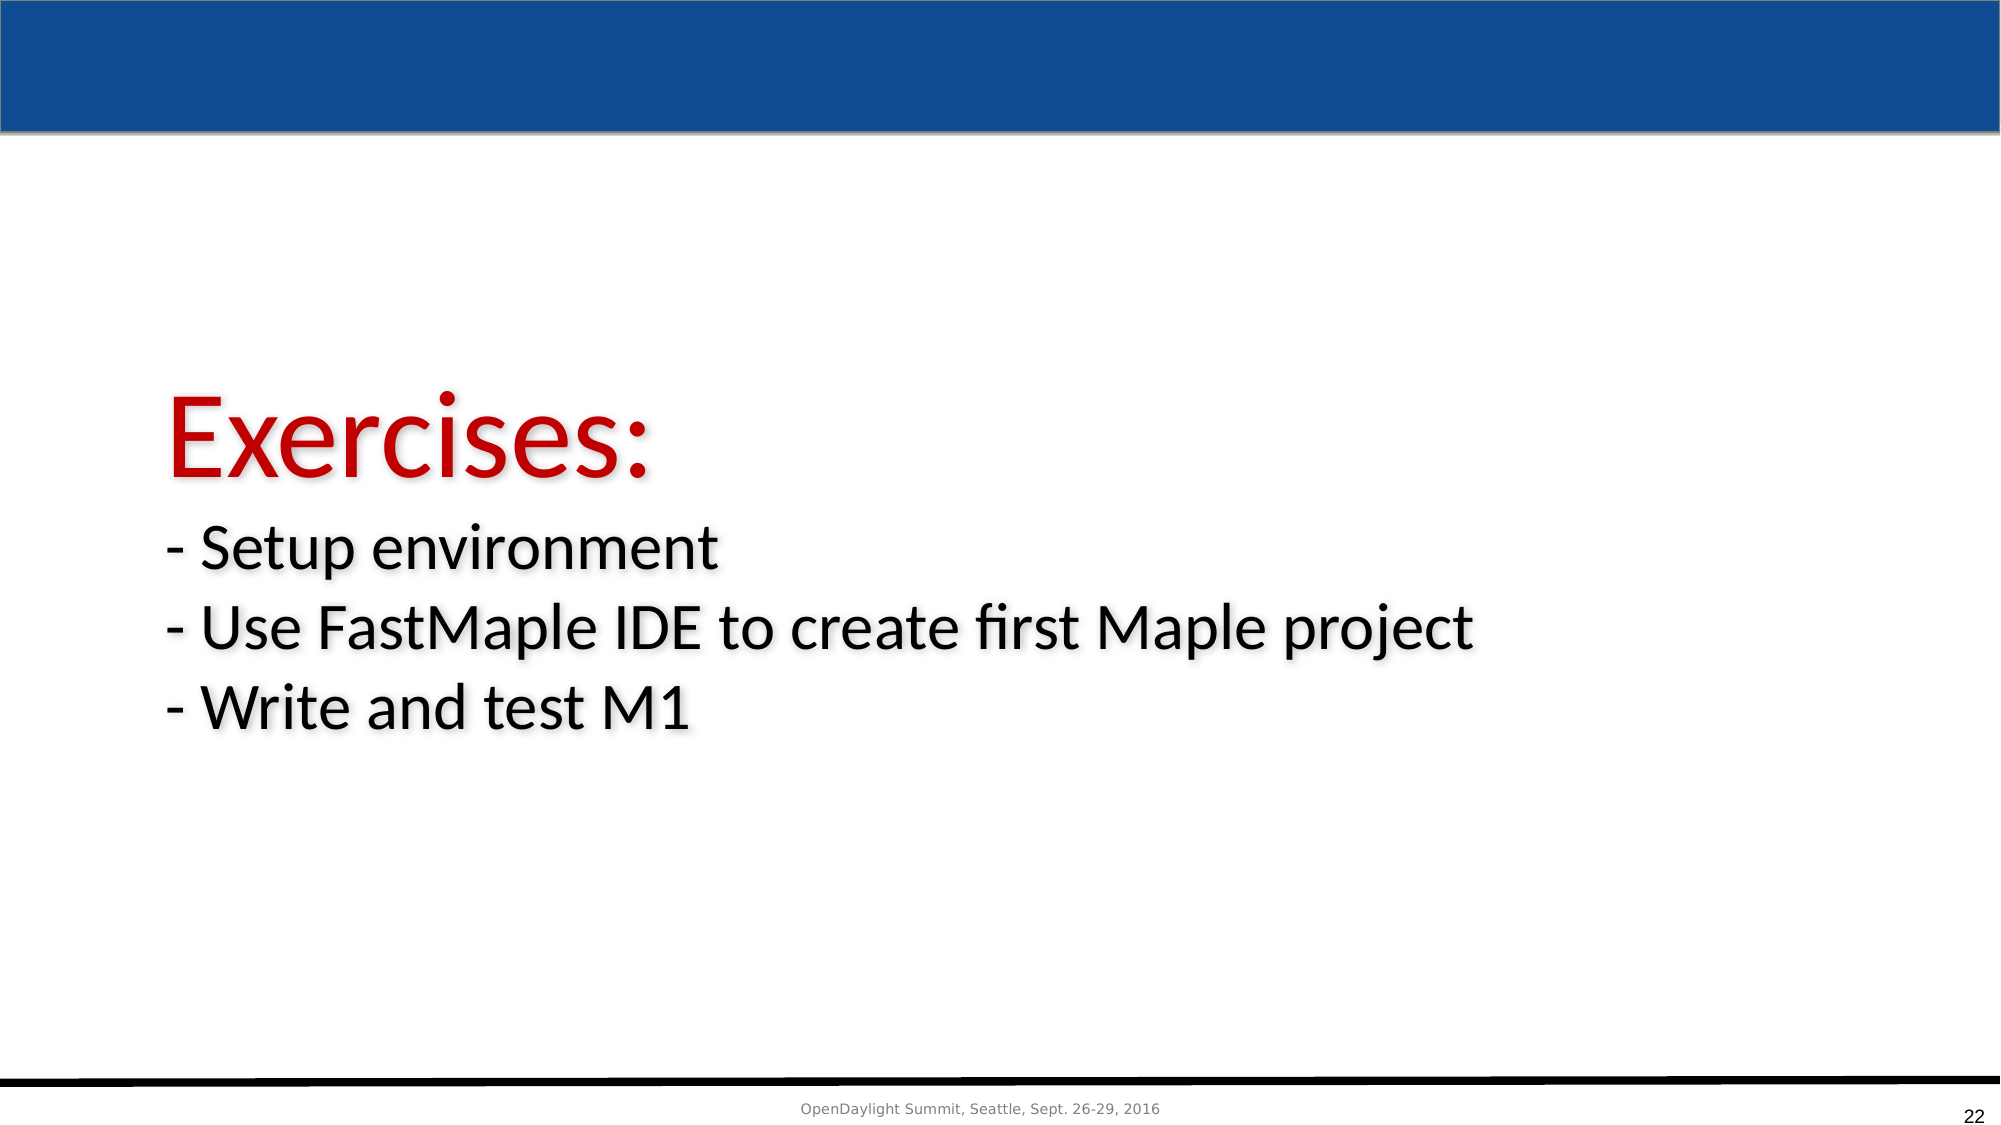

# Exercises: - Setup environment - Use FastMaple IDE to create first Maple project - Write and test M1
22